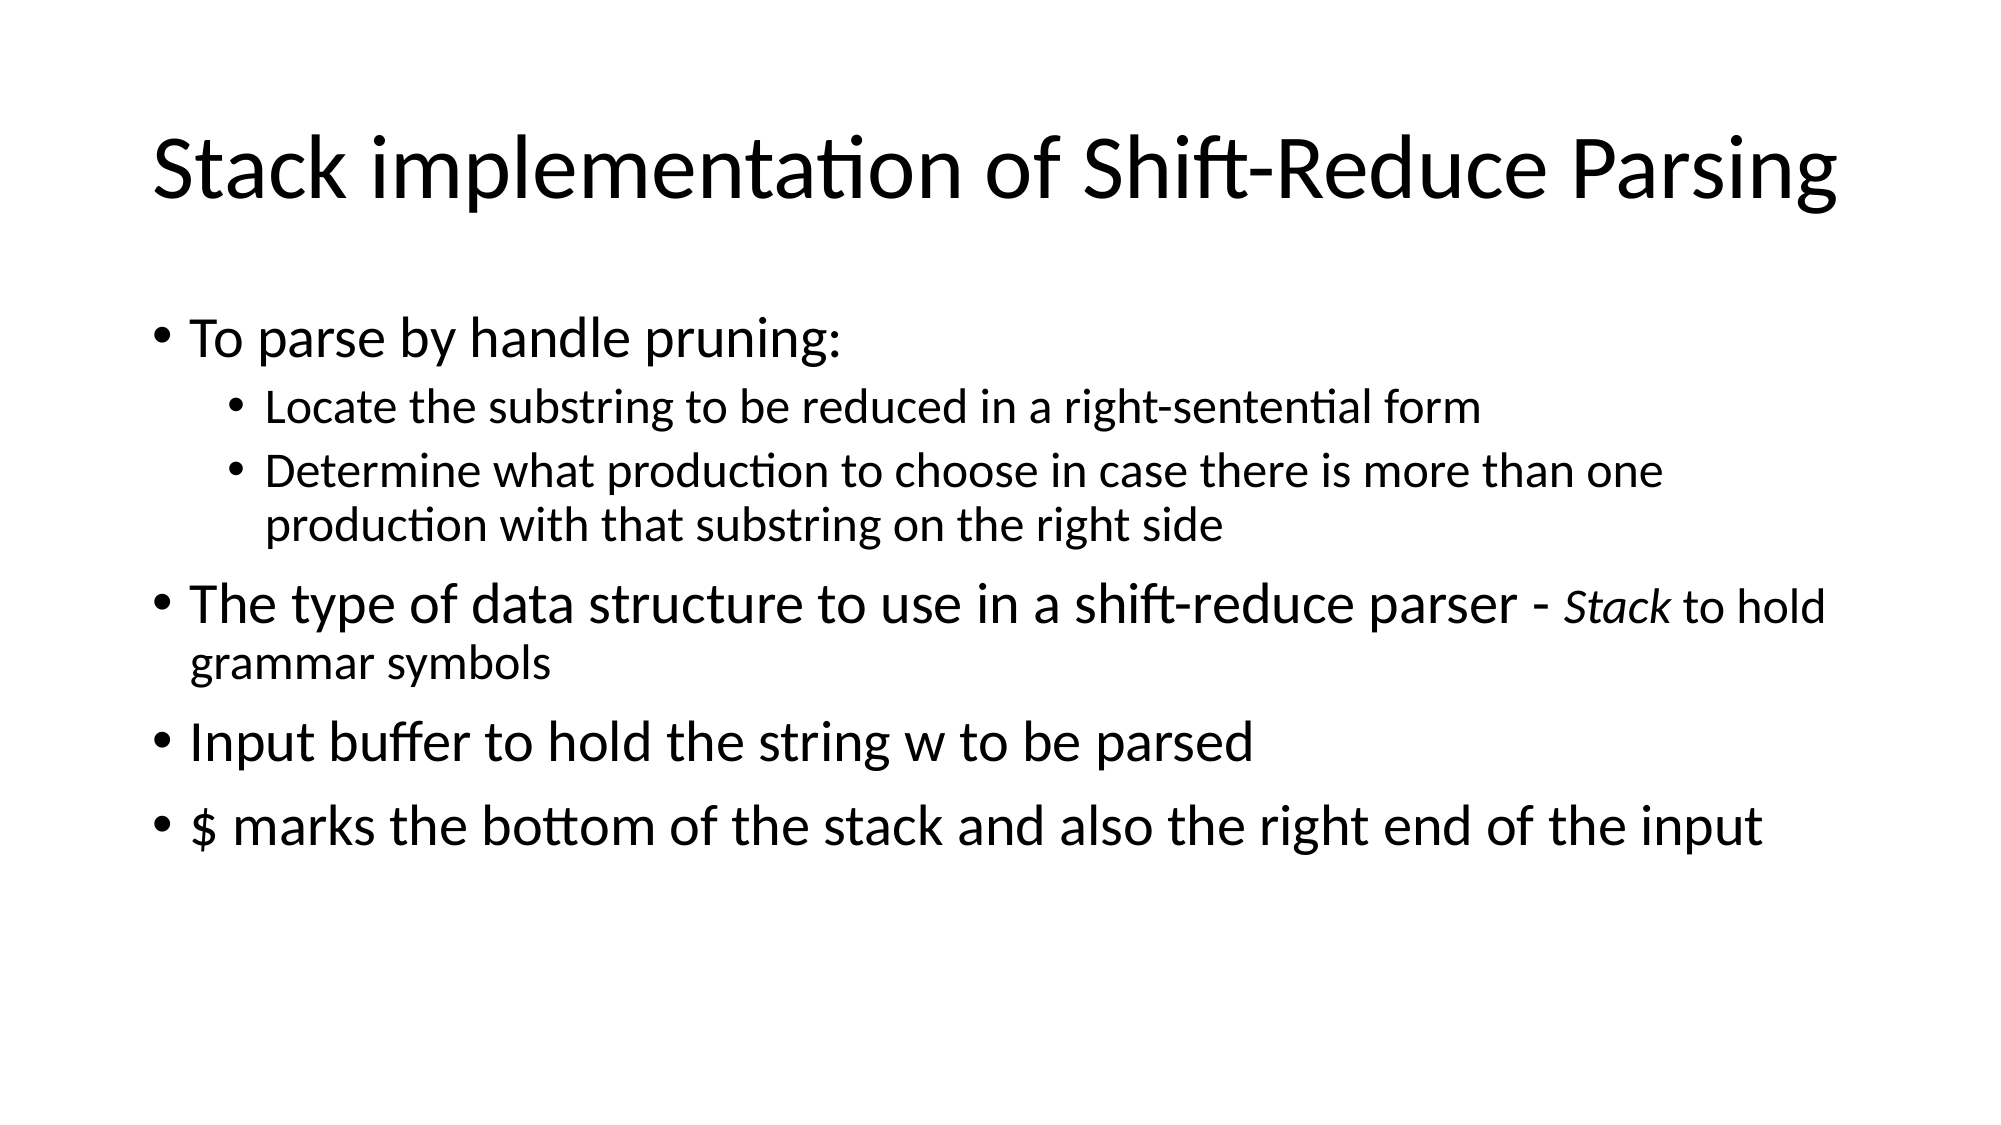

# Stack implementation of Shift-Reduce Parsing
To parse by handle pruning:
Locate the substring to be reduced in a right-sentential form
Determine what production to choose in case there is more than one  production with that substring on the right side
The type of data structure to use in a shift-reduce parser - Stack to hold grammar symbols
Input buffer to hold the string w to be parsed
$ marks the bottom of the stack and also the right end of the input